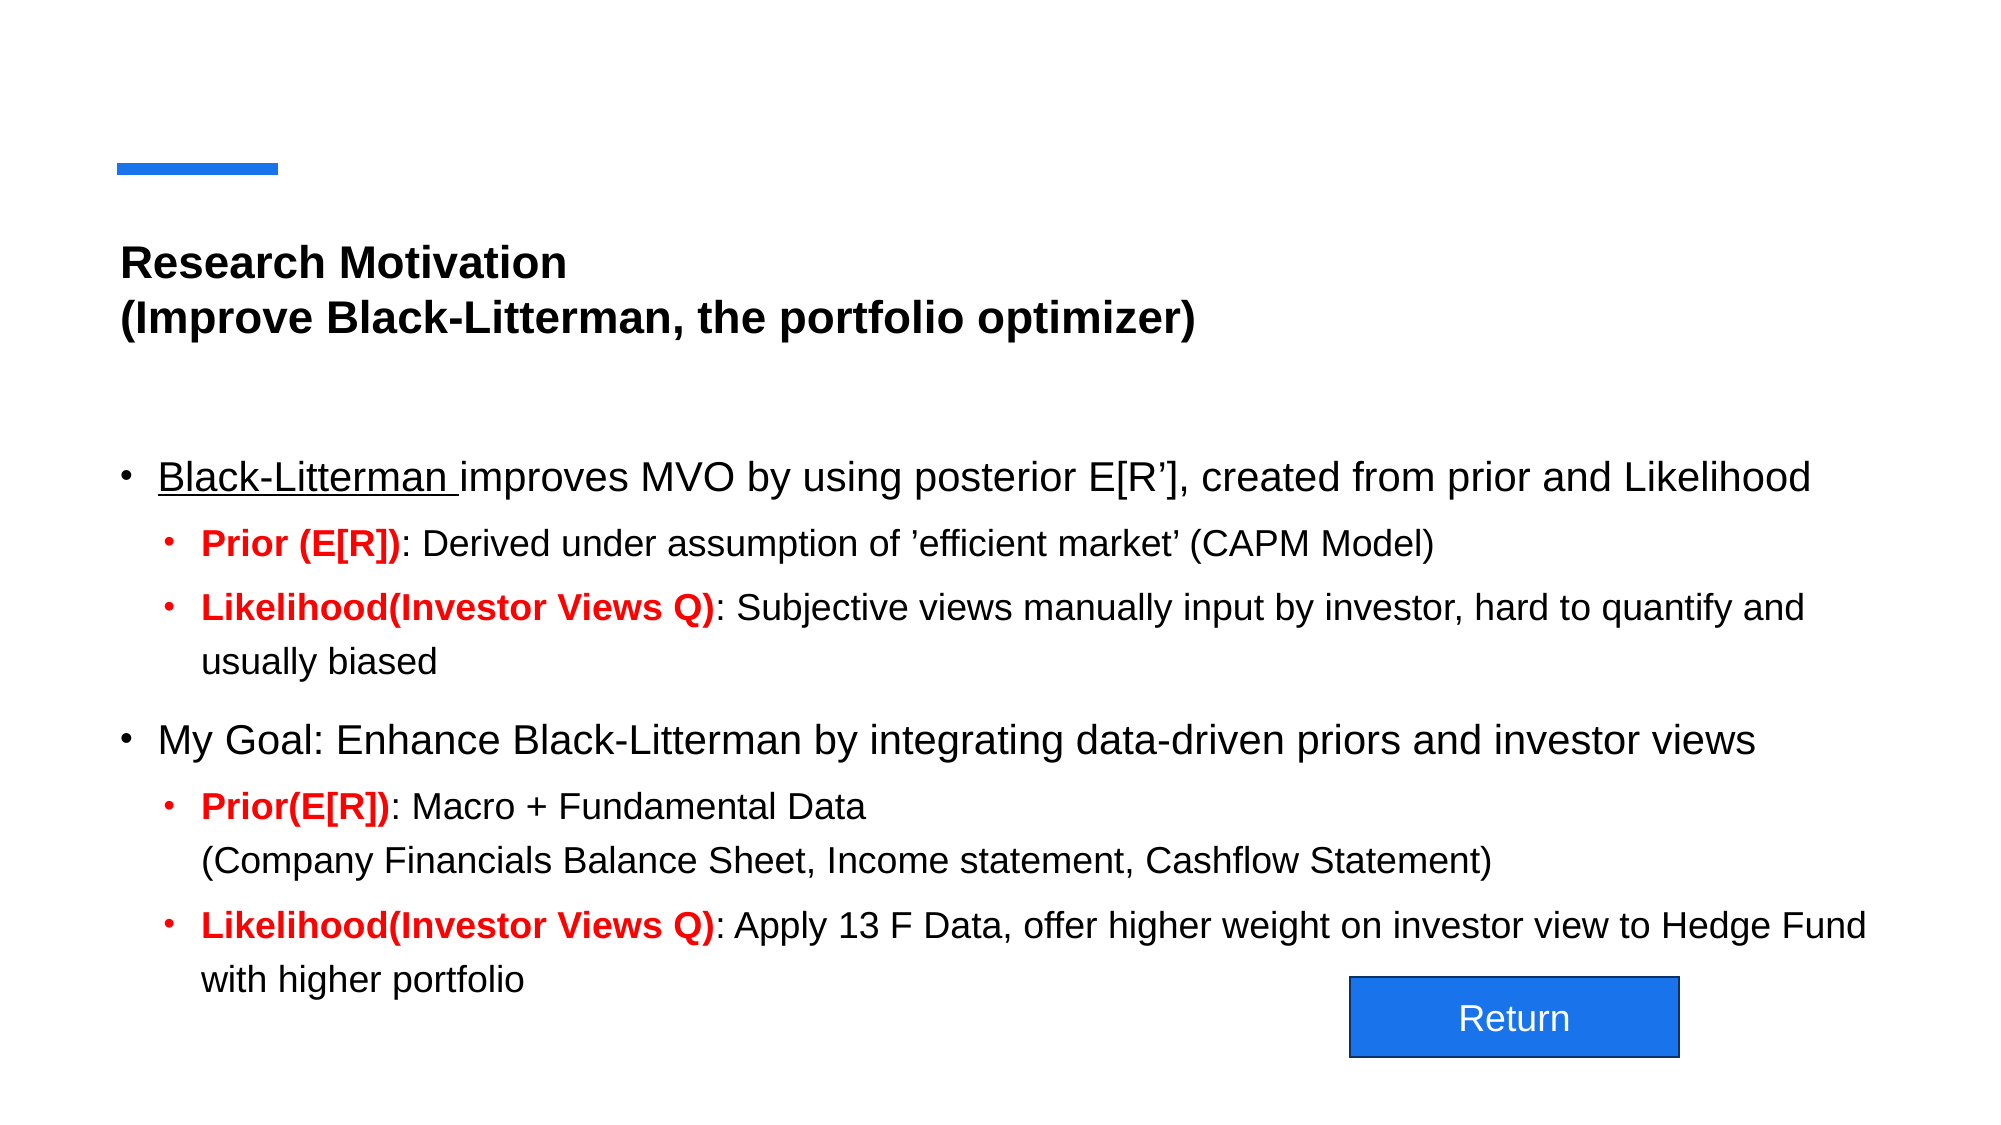

# Research Motivation (Improve Black-Litterman, the portfolio optimizer)
Black-Litterman improves MVO by using posterior E[R’], created from prior and Likelihood
Prior (E[R]): Derived under assumption of ’efficient market’ (CAPM Model)
Likelihood(Investor Views Q): Subjective views manually input by investor, hard to quantify and usually biased
My Goal: Enhance Black-Litterman by integrating data-driven priors and investor views
Prior(E[R]): Macro + Fundamental Data
(Company Financials Balance Sheet, Income statement, Cashflow Statement)
Likelihood(Investor Views Q): Apply 13 F Data, offer higher weight on investor view to Hedge Fund with higher portfolio
Return